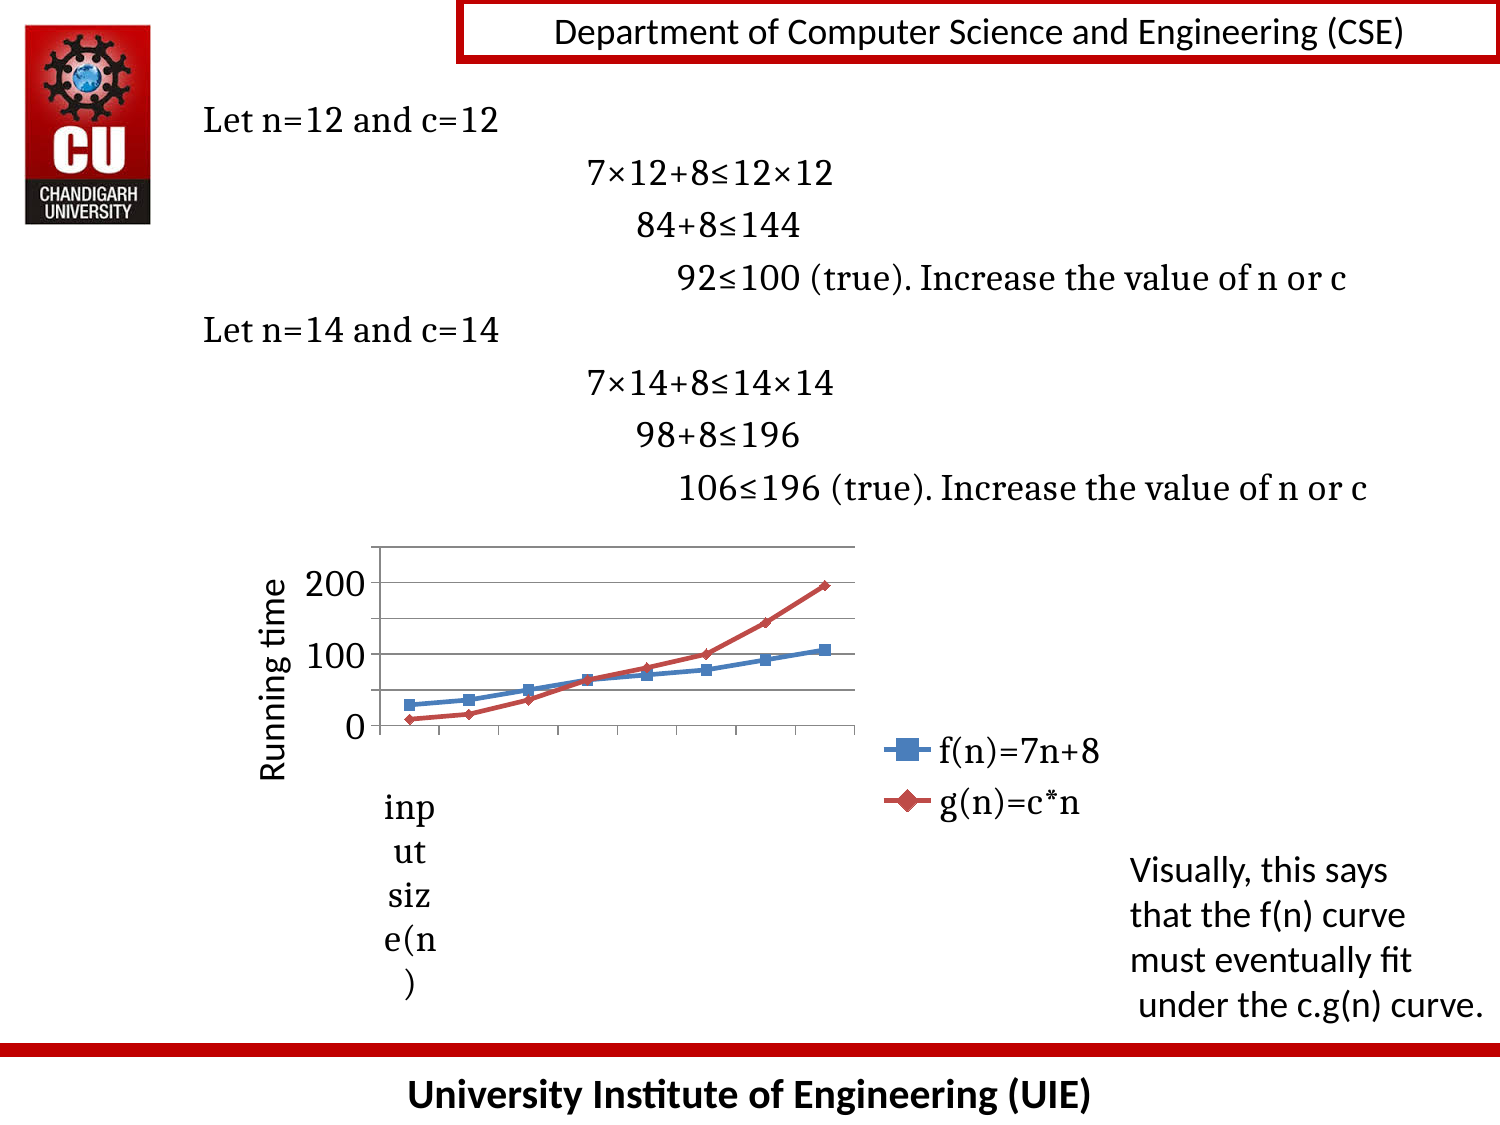

Let n=12 and c=12
			 7×12+8≤12×12
			       84+8≤144
			            92≤100 (true). Increase the value of n or c
Let n=14 and c=14
			 7×14+8≤14×14
			       98+8≤196
			            106≤196 (true). Increase the value of n or c

### Chart

| Category | f(n)=7n+8 | g(n)=c*n |
|---|---|---|
|        input size(n) | 29.0 | 9.0 |
Running time
Visually, this says
that the f(n) curve
must eventually fit
 under the c.g(n) curve.